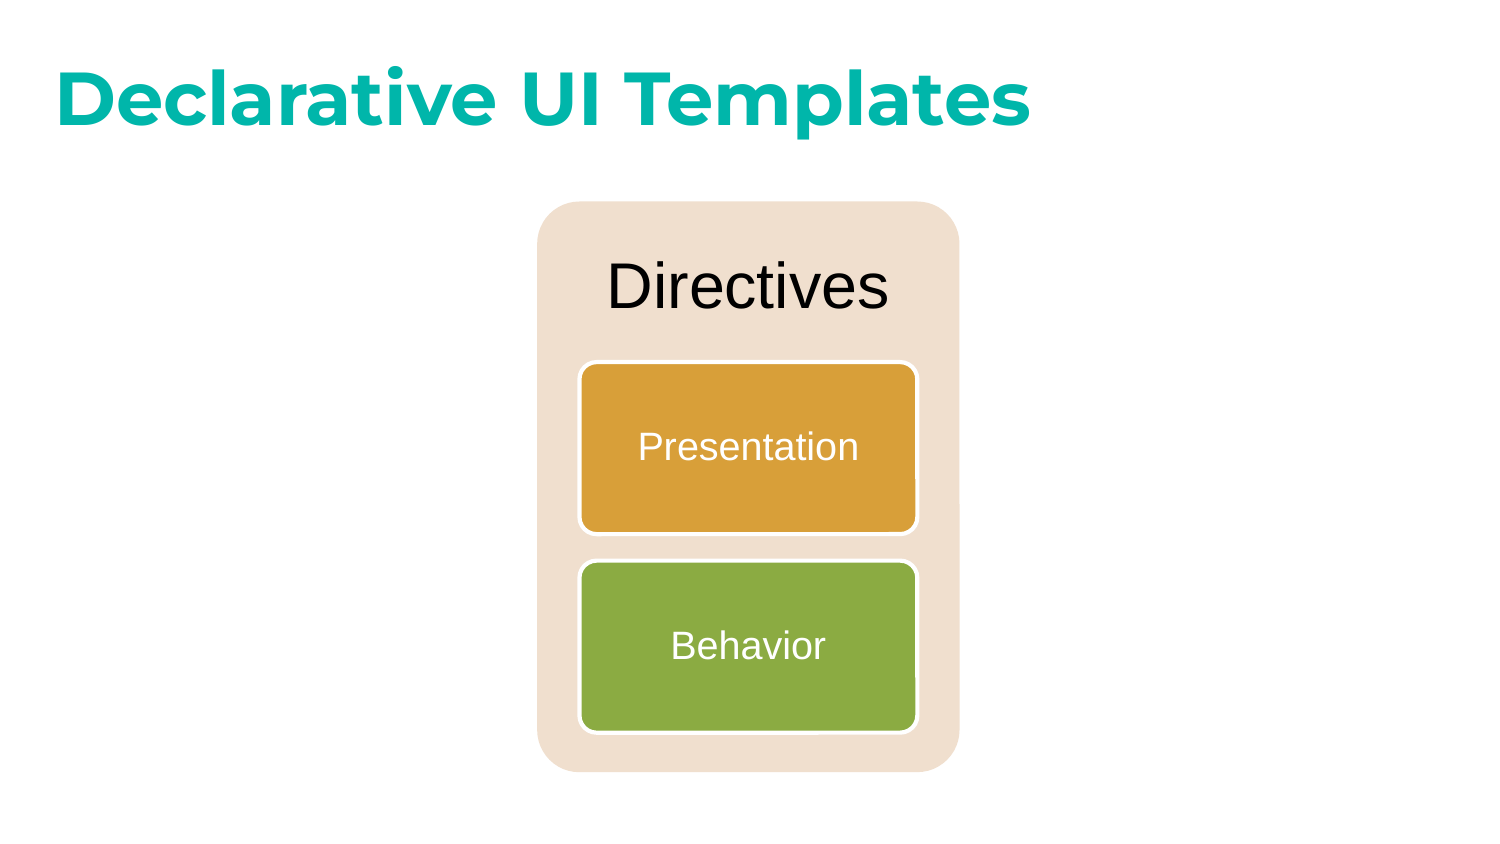

# Declarative UI Templates

Directives

Presentation

Behavior